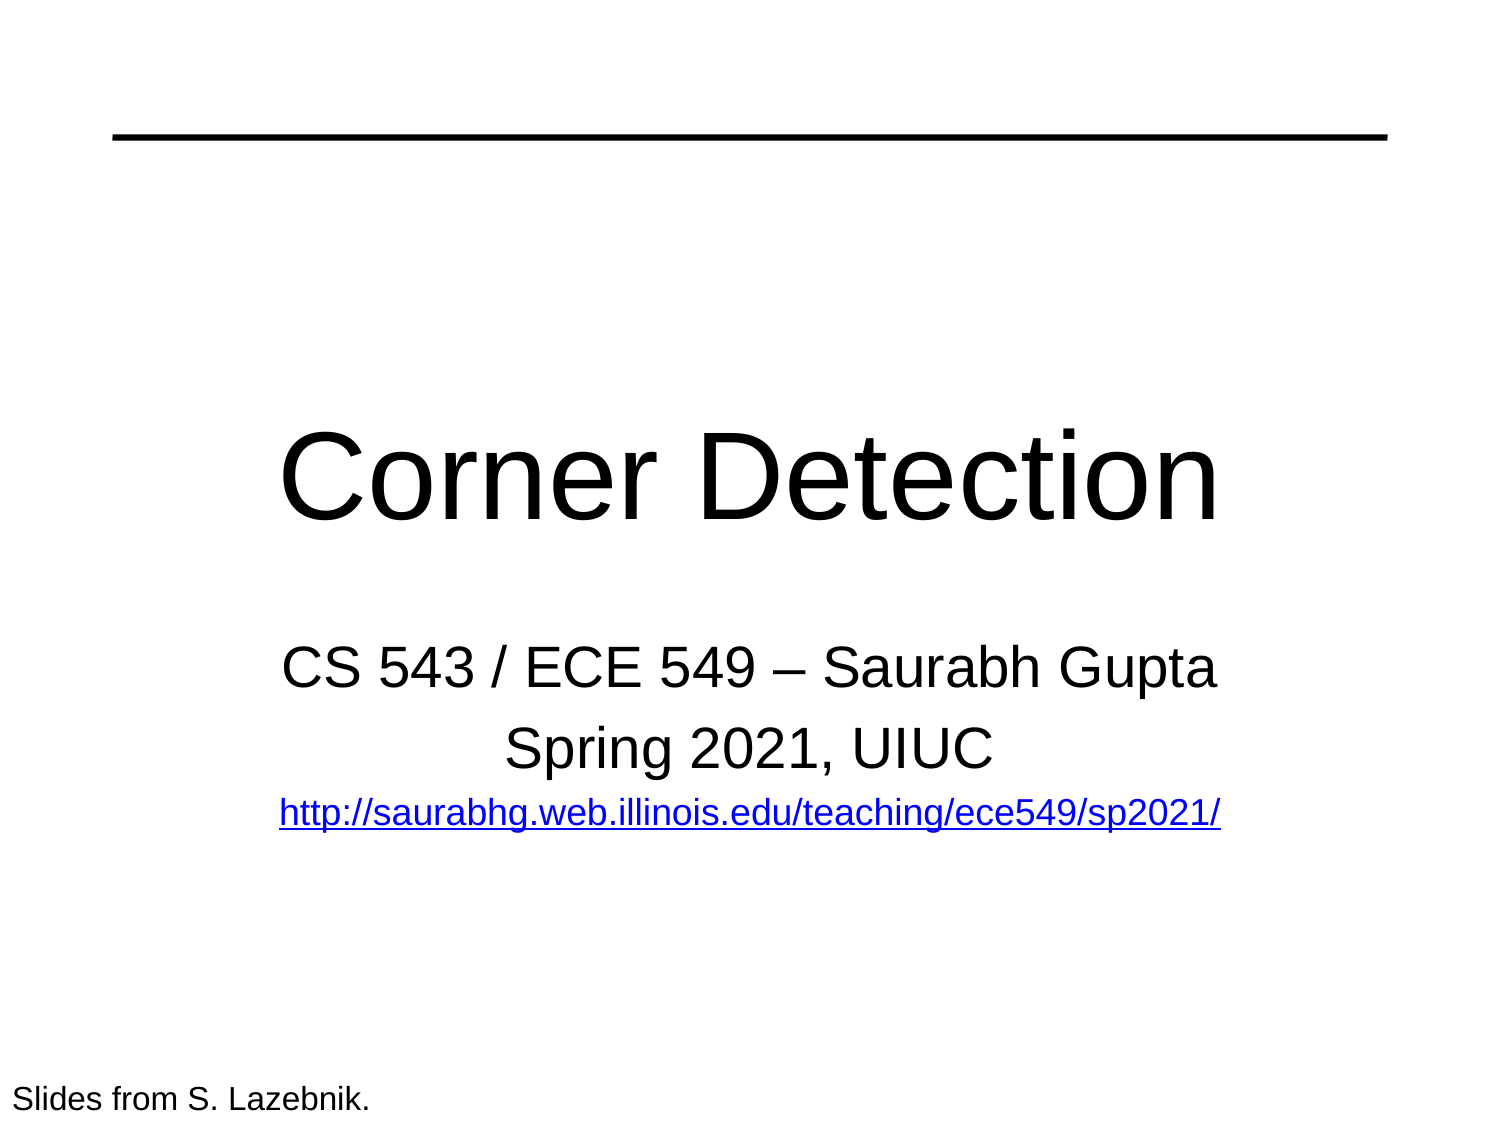

# Corner Detection
CS 543 / ECE 549 – Saurabh Gupta
Spring 2021, UIUC
http://saurabhg.web.illinois.edu/teaching/ece549/sp2021/
Slides from S. Lazebnik.